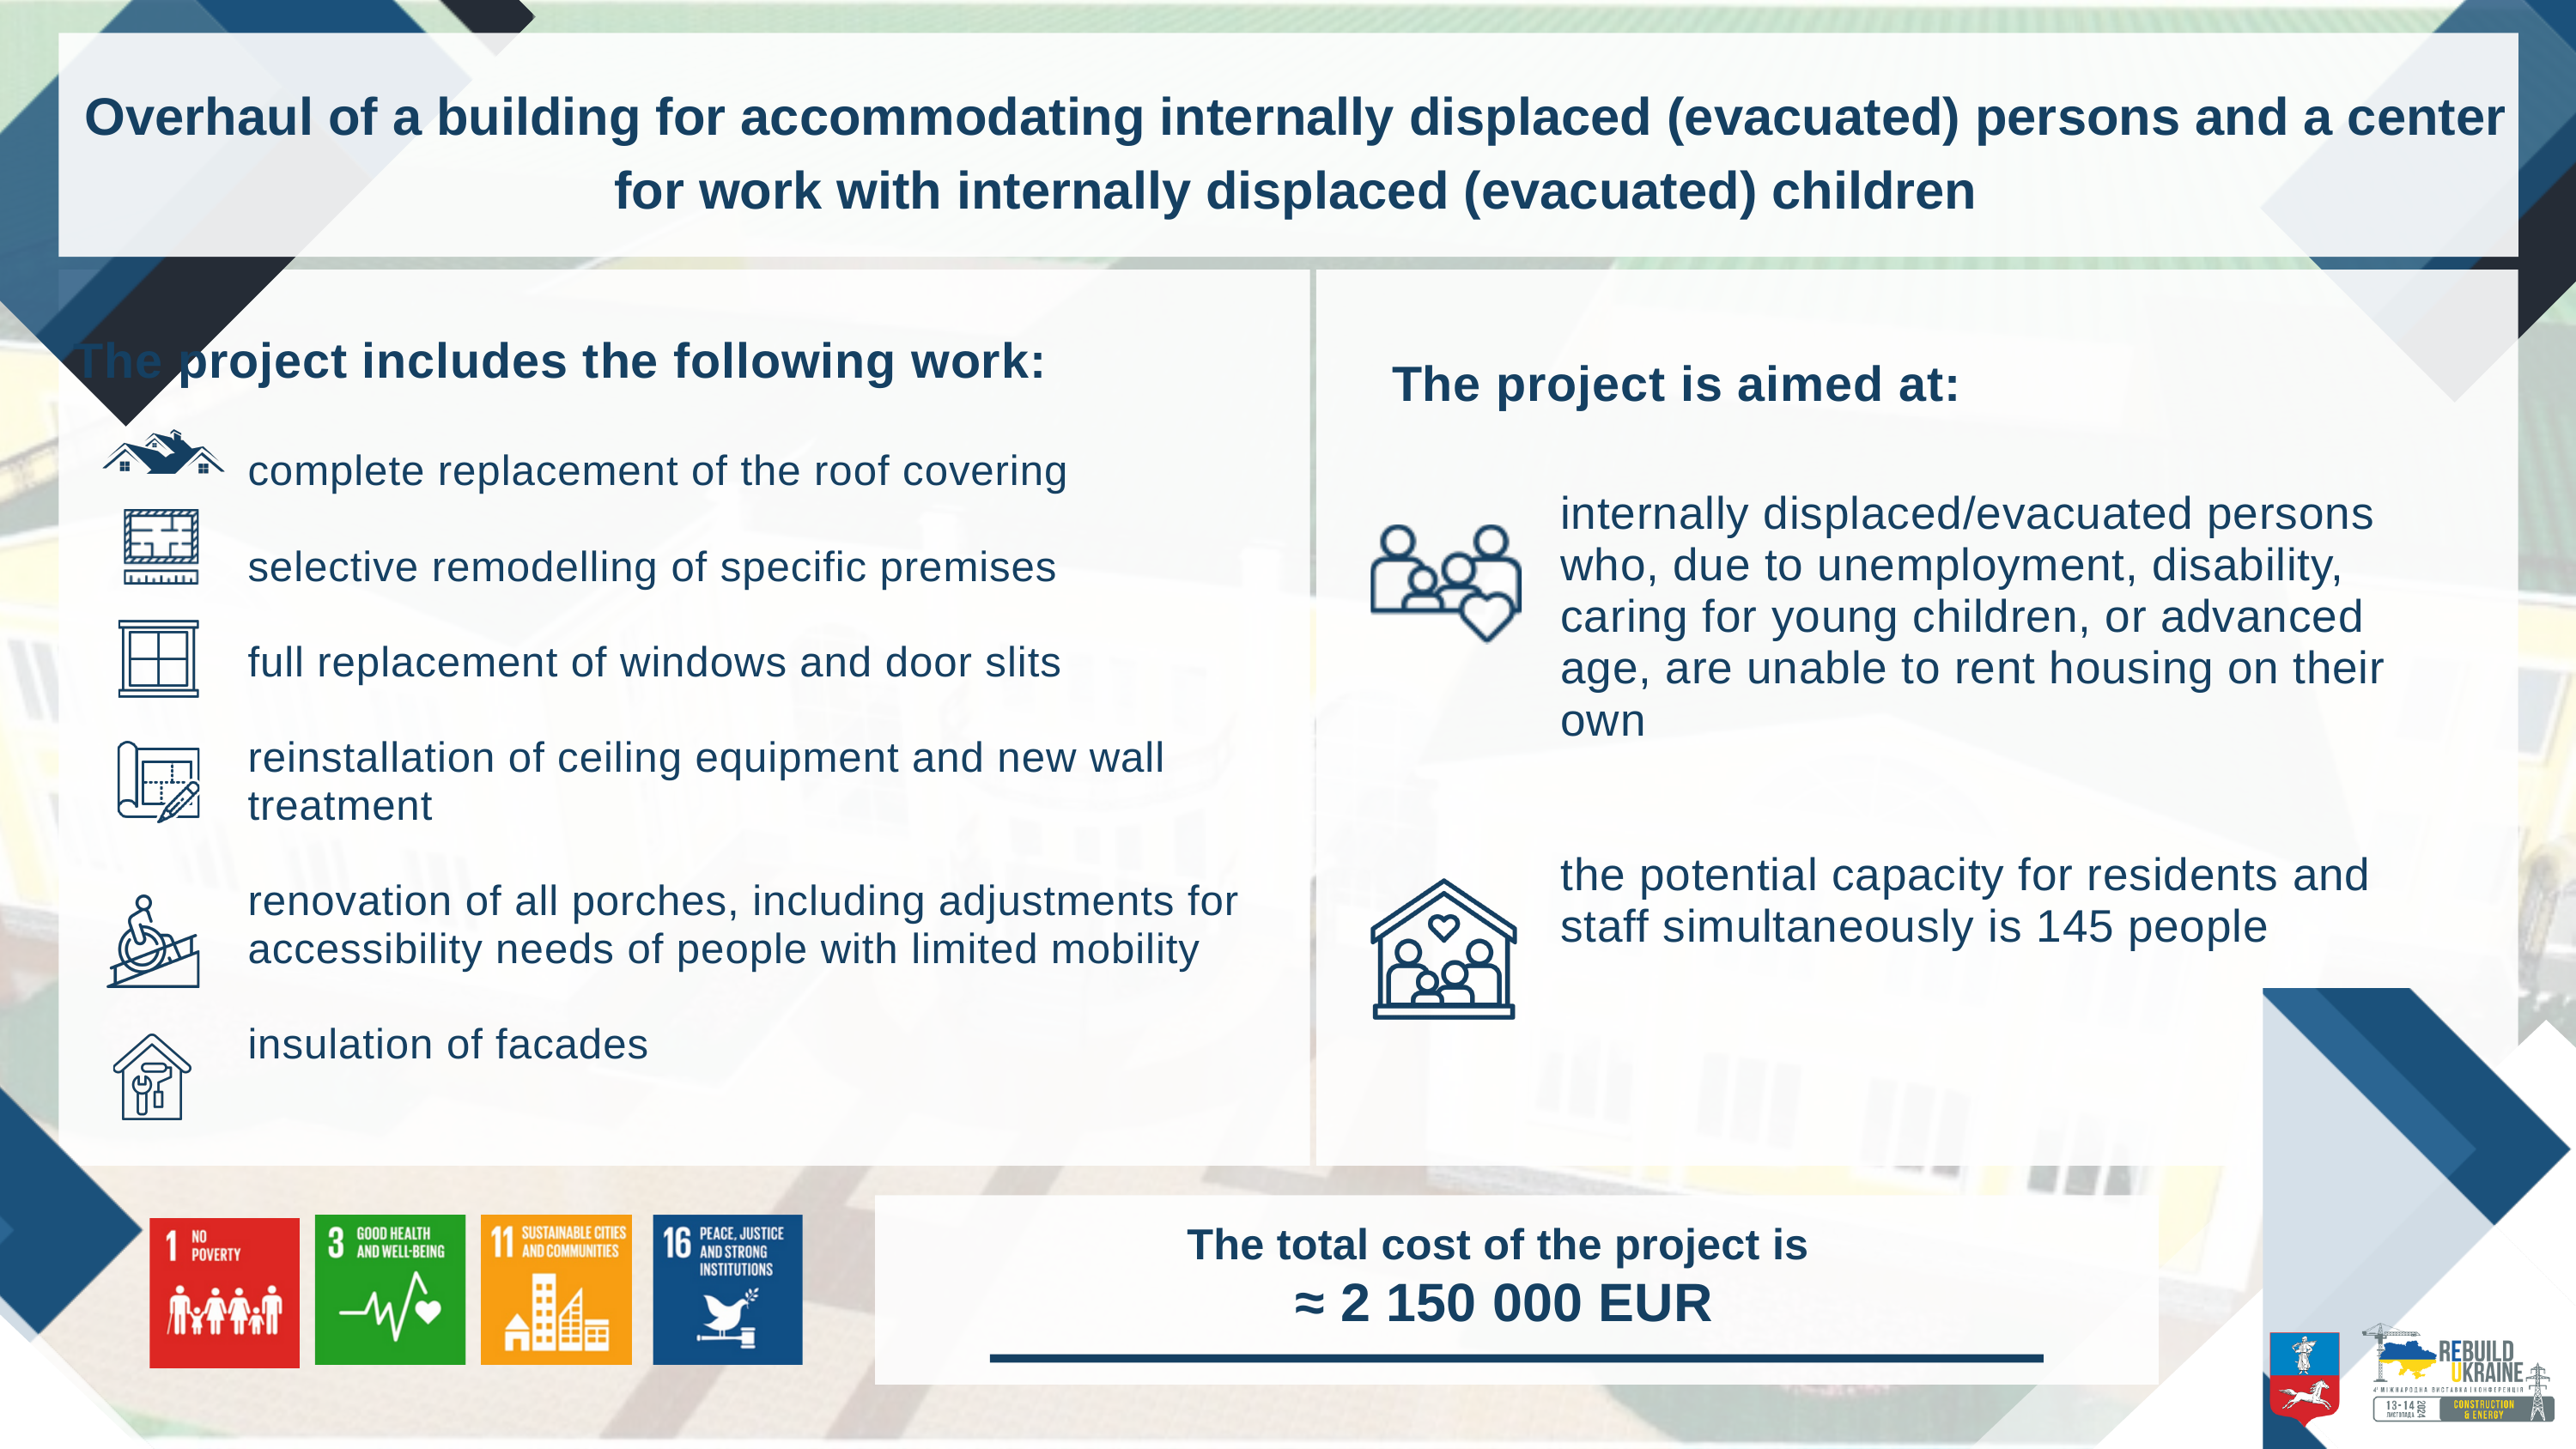

Overhaul of a building for accommodating internally displaced (evacuated) persons and a center for work with internally displaced (evacuated) children

The project includes the following work:
The project is aimed at:

internally displaced/evacuated persons who, due to unemployment, disability, caring for young children, or advanced age, are unable to rent housing on their own

the potential capacity for residents and staff simultaneously is 145 people

complete replacement of the roof covering

selective remodelling of specific premises

full replacement of windows and door slits

reinstallation of ceiling equipment and new wall treatment

renovation of all porches, including adjustments for accessibility needs of people with limited mobility

insulation of facades

 The total cost of the project is
≈ 2 150 000 EUR